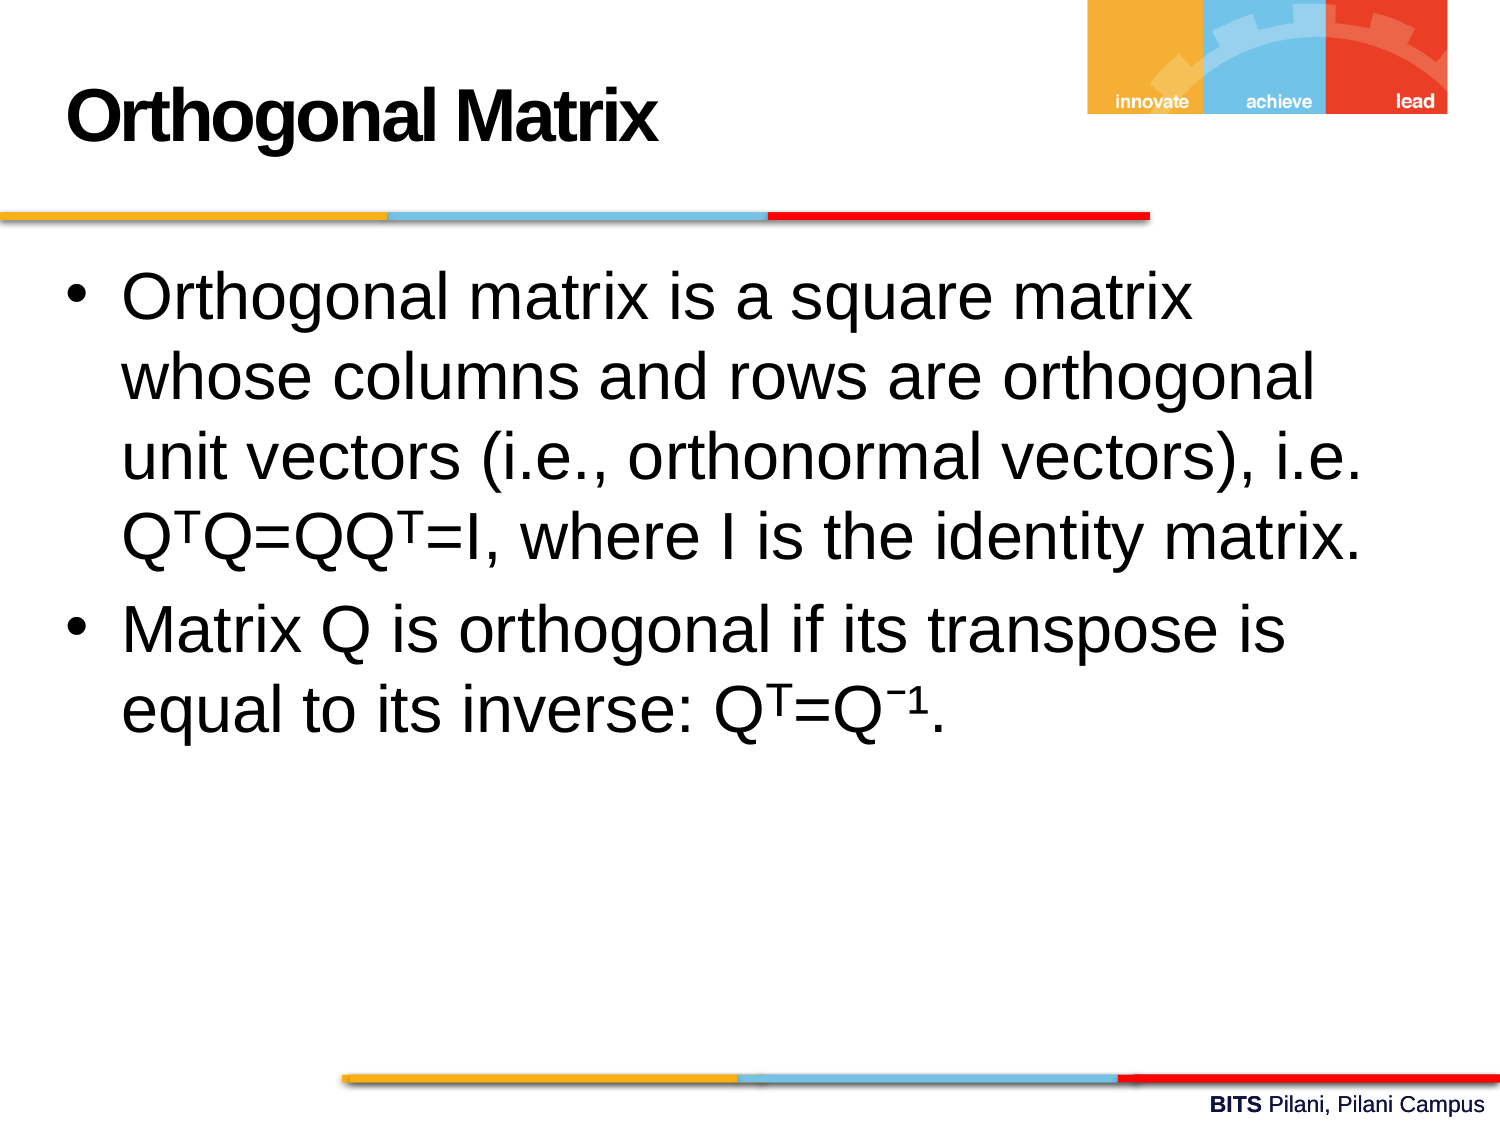

Orthogonal Matrix
Orthogonal matrix is a square matrix whose columns and rows are orthogonal unit vectors (i.e., orthonormal vectors), i.e. QᵀQ=QQᵀ=I, where I is the identity matrix.
Matrix Q is orthogonal if its transpose is equal to its inverse: Qᵀ=Q⁻¹.